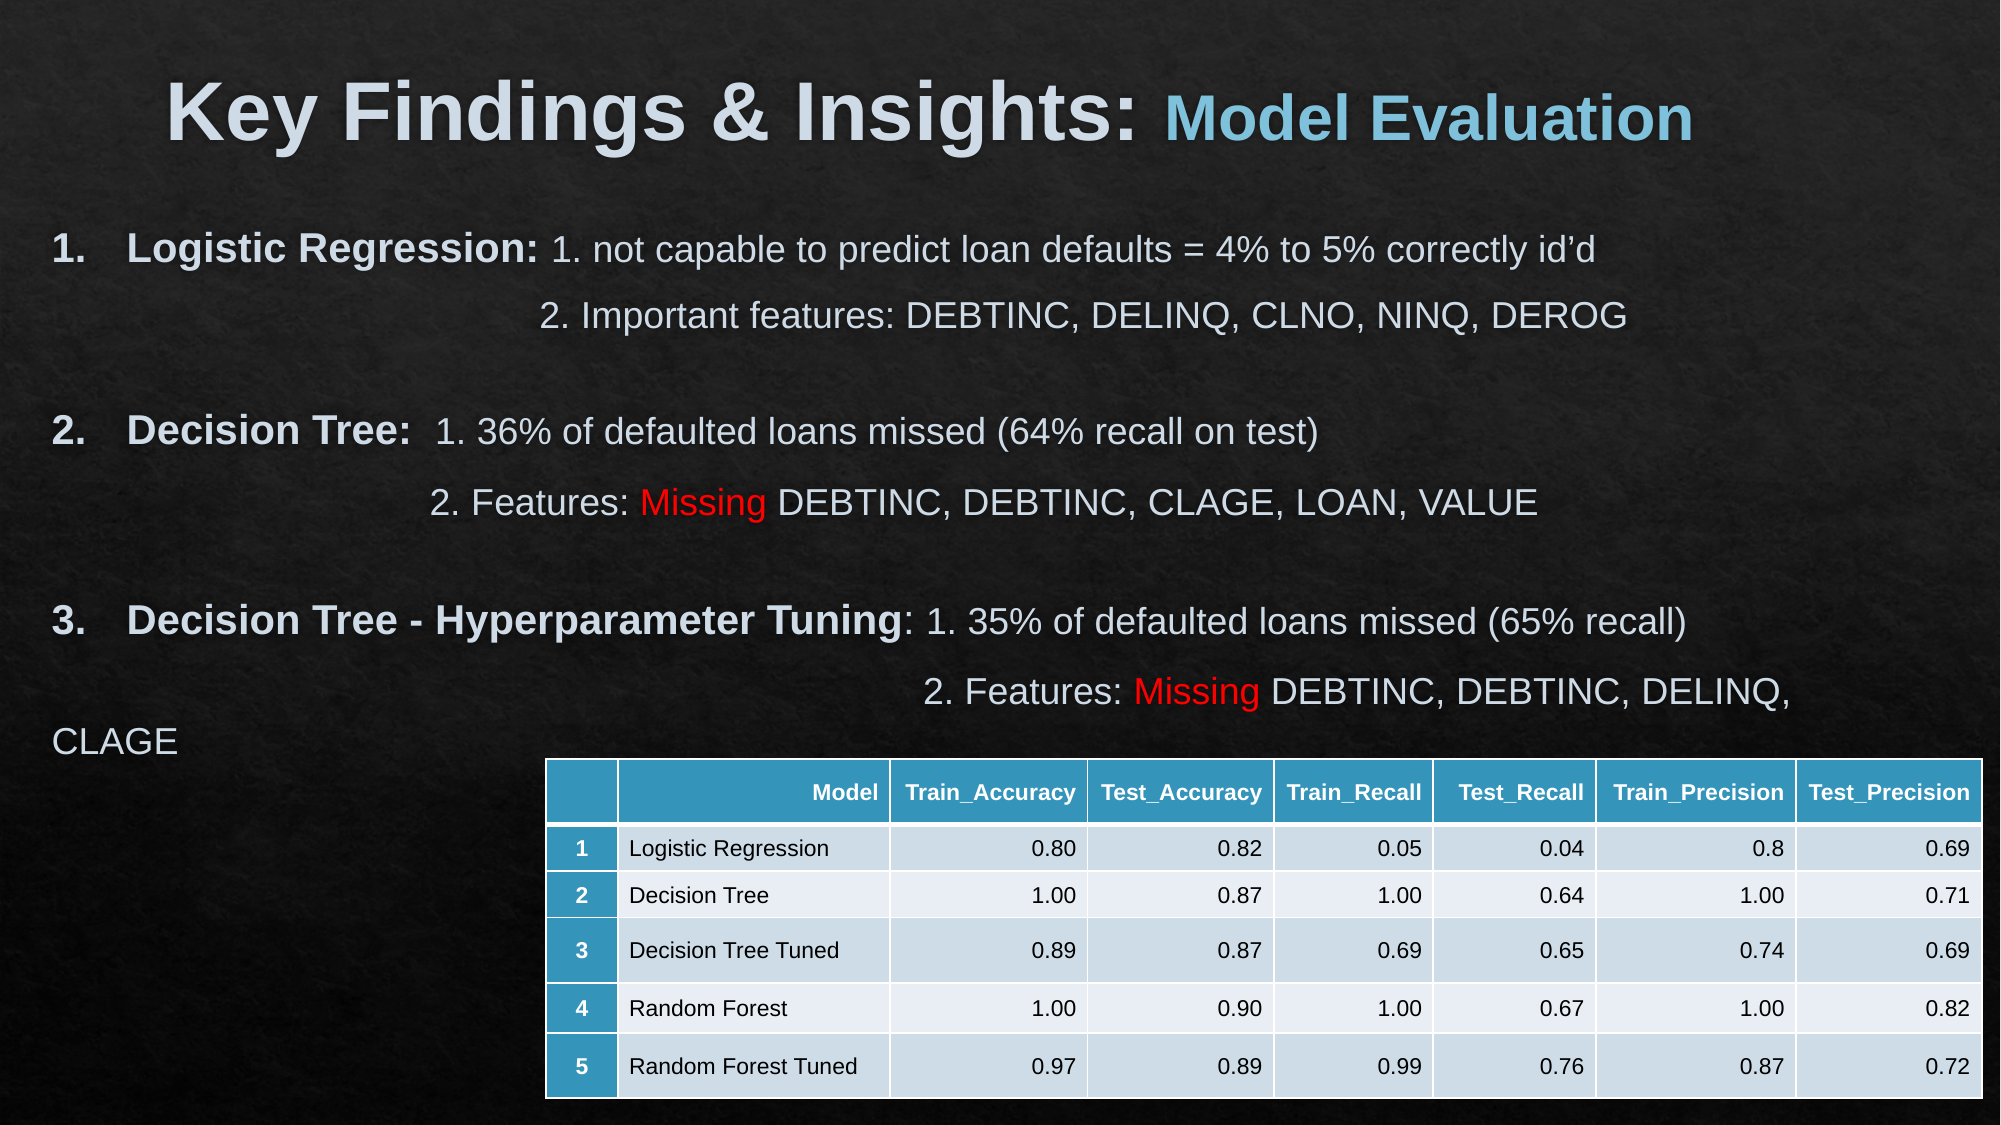

# Key Findings & Insights: Model Evaluation
Logistic Regression: 1. not capable to predict loan defaults = 4% to 5% correctly id’d
                                        2. Important features: DEBTINC, DELINQ, CLNO, NINQ, DEROG

Decision Tree:  1. 36% of defaulted loans missed (64% recall on test)
                                    2. Features: Missing DEBTINC, DEBTINC, CLAGE, LOAN, VALUE

Decision Tree - Hyperparameter Tuning: 1. 35% of defaulted loans missed (65% recall)
                                                                                   2. Features: Missing DEBTINC, DEBTINC, DELINQ, CLAGE

|  | Model | Train\_Accuracy | Test\_Accuracy | Train\_Recall | Test\_Recall | Train\_Precision | Test\_Precision |
| --- | --- | --- | --- | --- | --- | --- | --- |
| 1 | Logistic Regression | 0.80 | 0.82 | 0.05 | 0.04 | 0.8 | 0.69 |
| 2 | Decision Tree | 1.00 | 0.87 | 1.00 | 0.64 | 1.00 | 0.71 |
| 3 | Decision Tree Tuned | 0.89 | 0.87 | 0.69 | 0.65 | 0.74 | 0.69 |
| 4 | Random Forest | 1.00 | 0.90 | 1.00 | 0.67 | 1.00 | 0.82 |
| 5 | Random Forest Tuned | 0.97 | 0.89 | 0.99 | 0.76 | 0.87 | 0.72 |